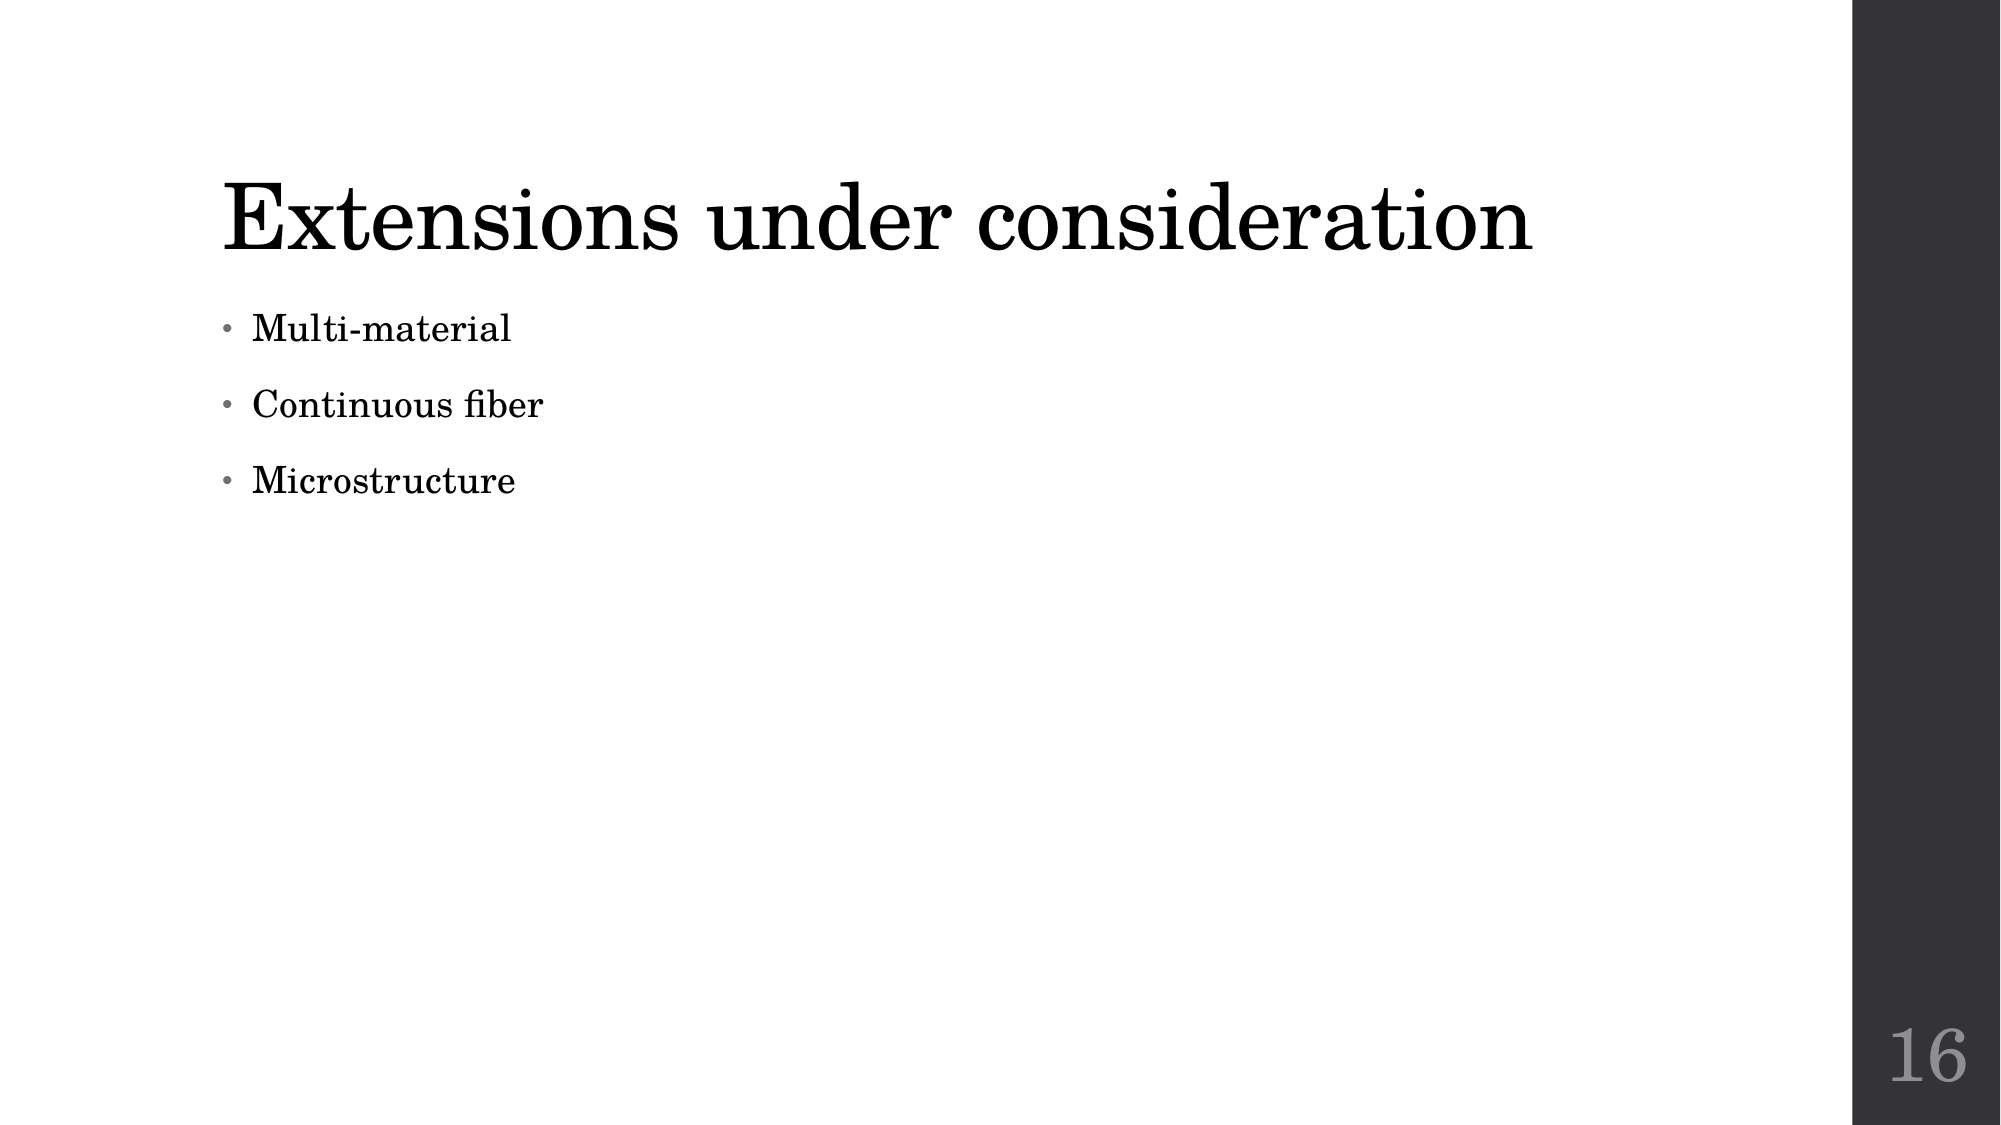

# Extensions under consideration
Multi-material
Continuous fiber
Microstructure
16